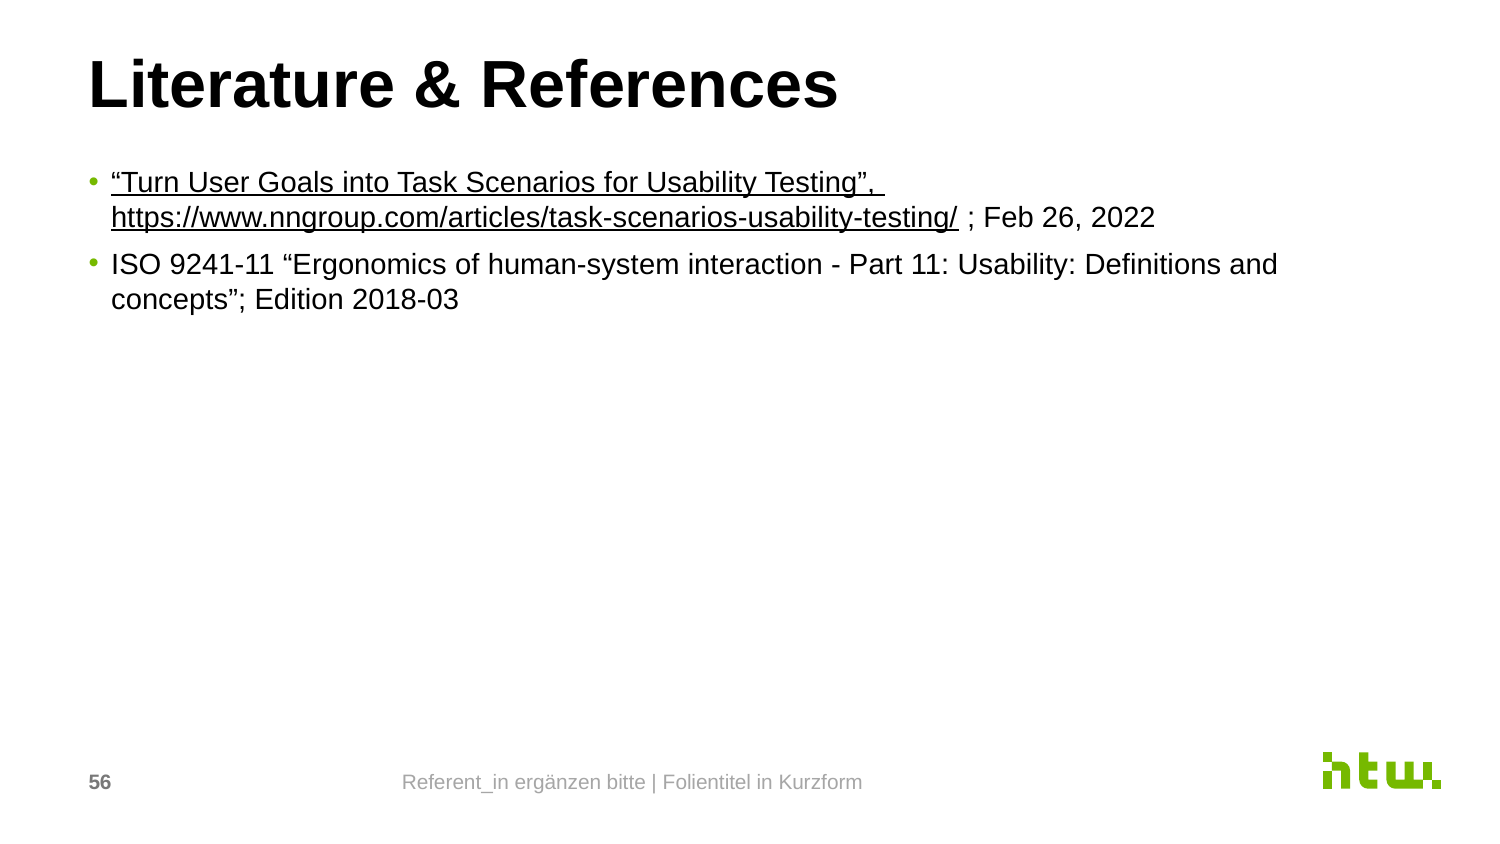

# Literature & References
“Turn User Goals into Task Scenarios for Usability Testing”, https://www.nngroup.com/articles/task-scenarios-usability-testing/ ; Feb 26, 2022
ISO 9241-11 “Ergonomics of human-system interaction - Part 11: Usability: Definitions and concepts”; Edition 2018-03

56
Referent_in ergänzen bitte | Folientitel in Kurzform